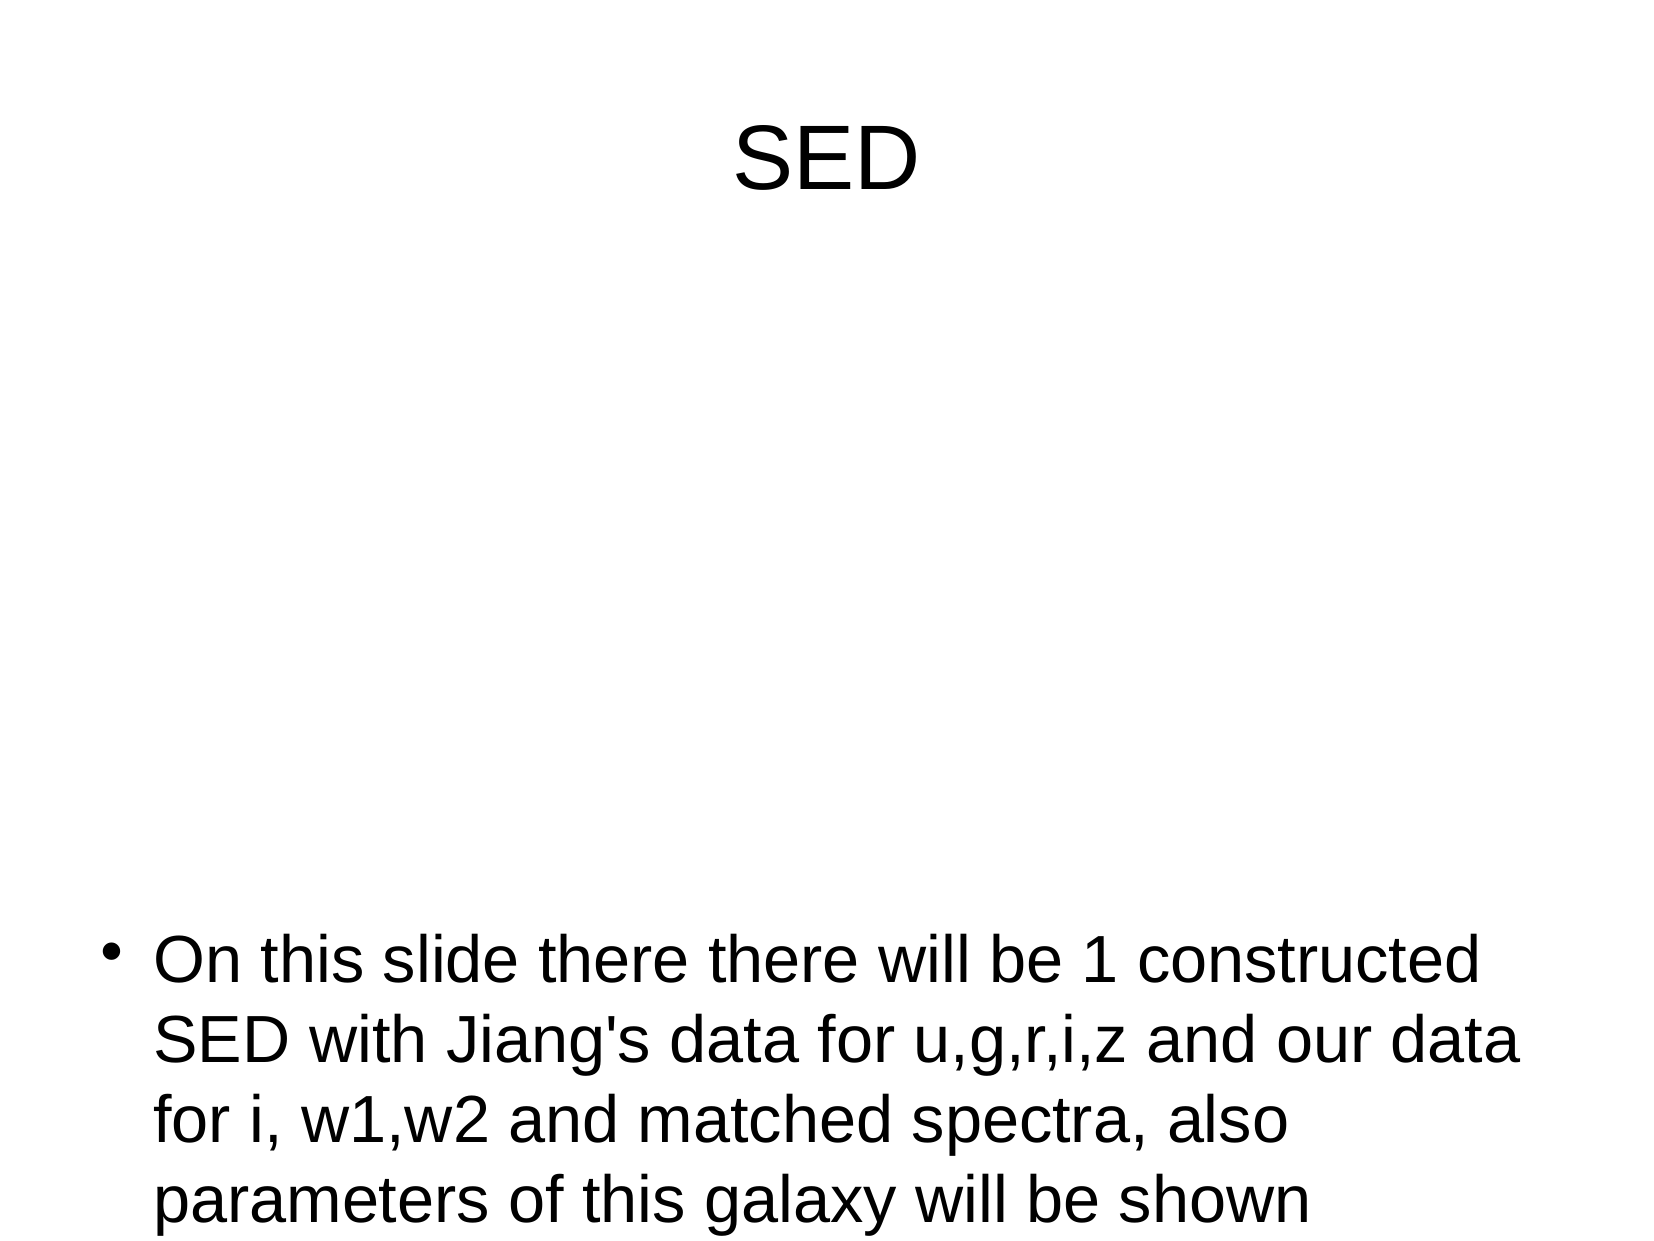

SED
On this slide there there will be 1 constructed SED with Jiang's data for u,g,r,i,z and our data for i, w1,w2 and matched spectra, also parameters of this galaxy will be shown